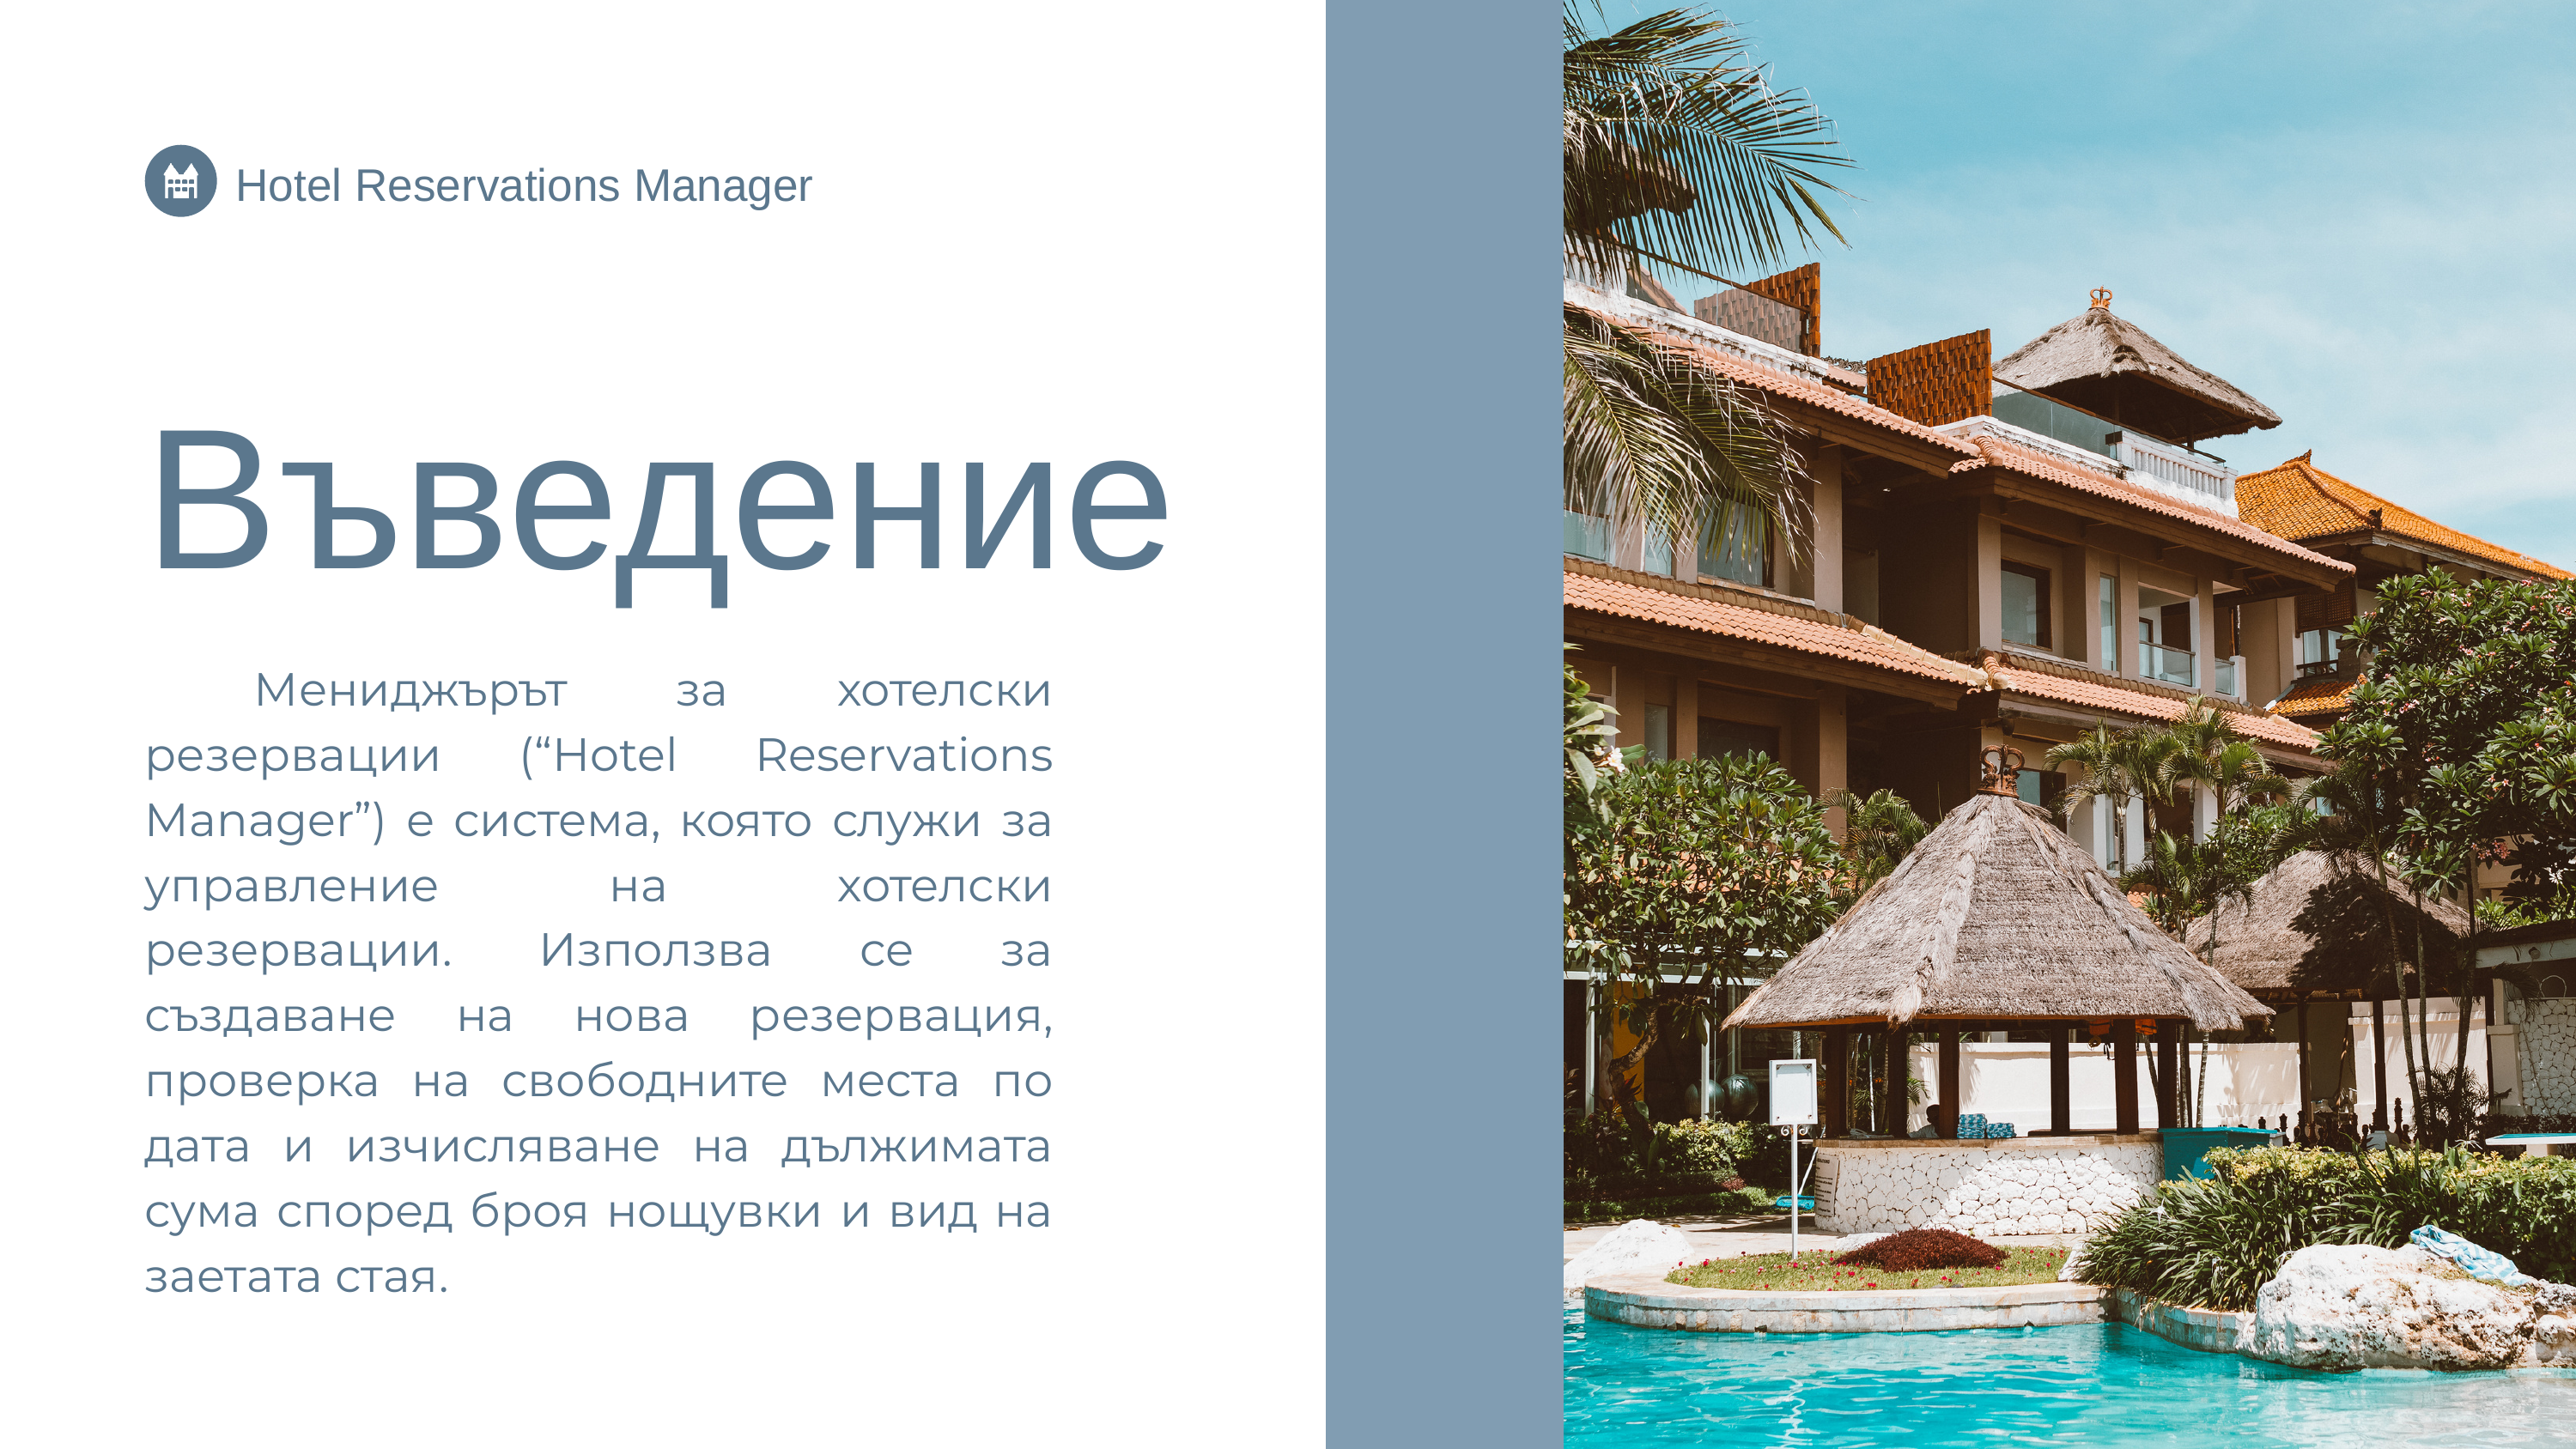

Hotel Reservations Manager

Въведение
 Мениджърът за хотелски резервации (“Hotel Reservations Manager”) е система, която служи за управление на хотелски резервации. Използва се за създаване на нова резервация, проверка на свободните места по дата и изчисляване на дължимата сума според броя нощувки и вид на заетата стая.